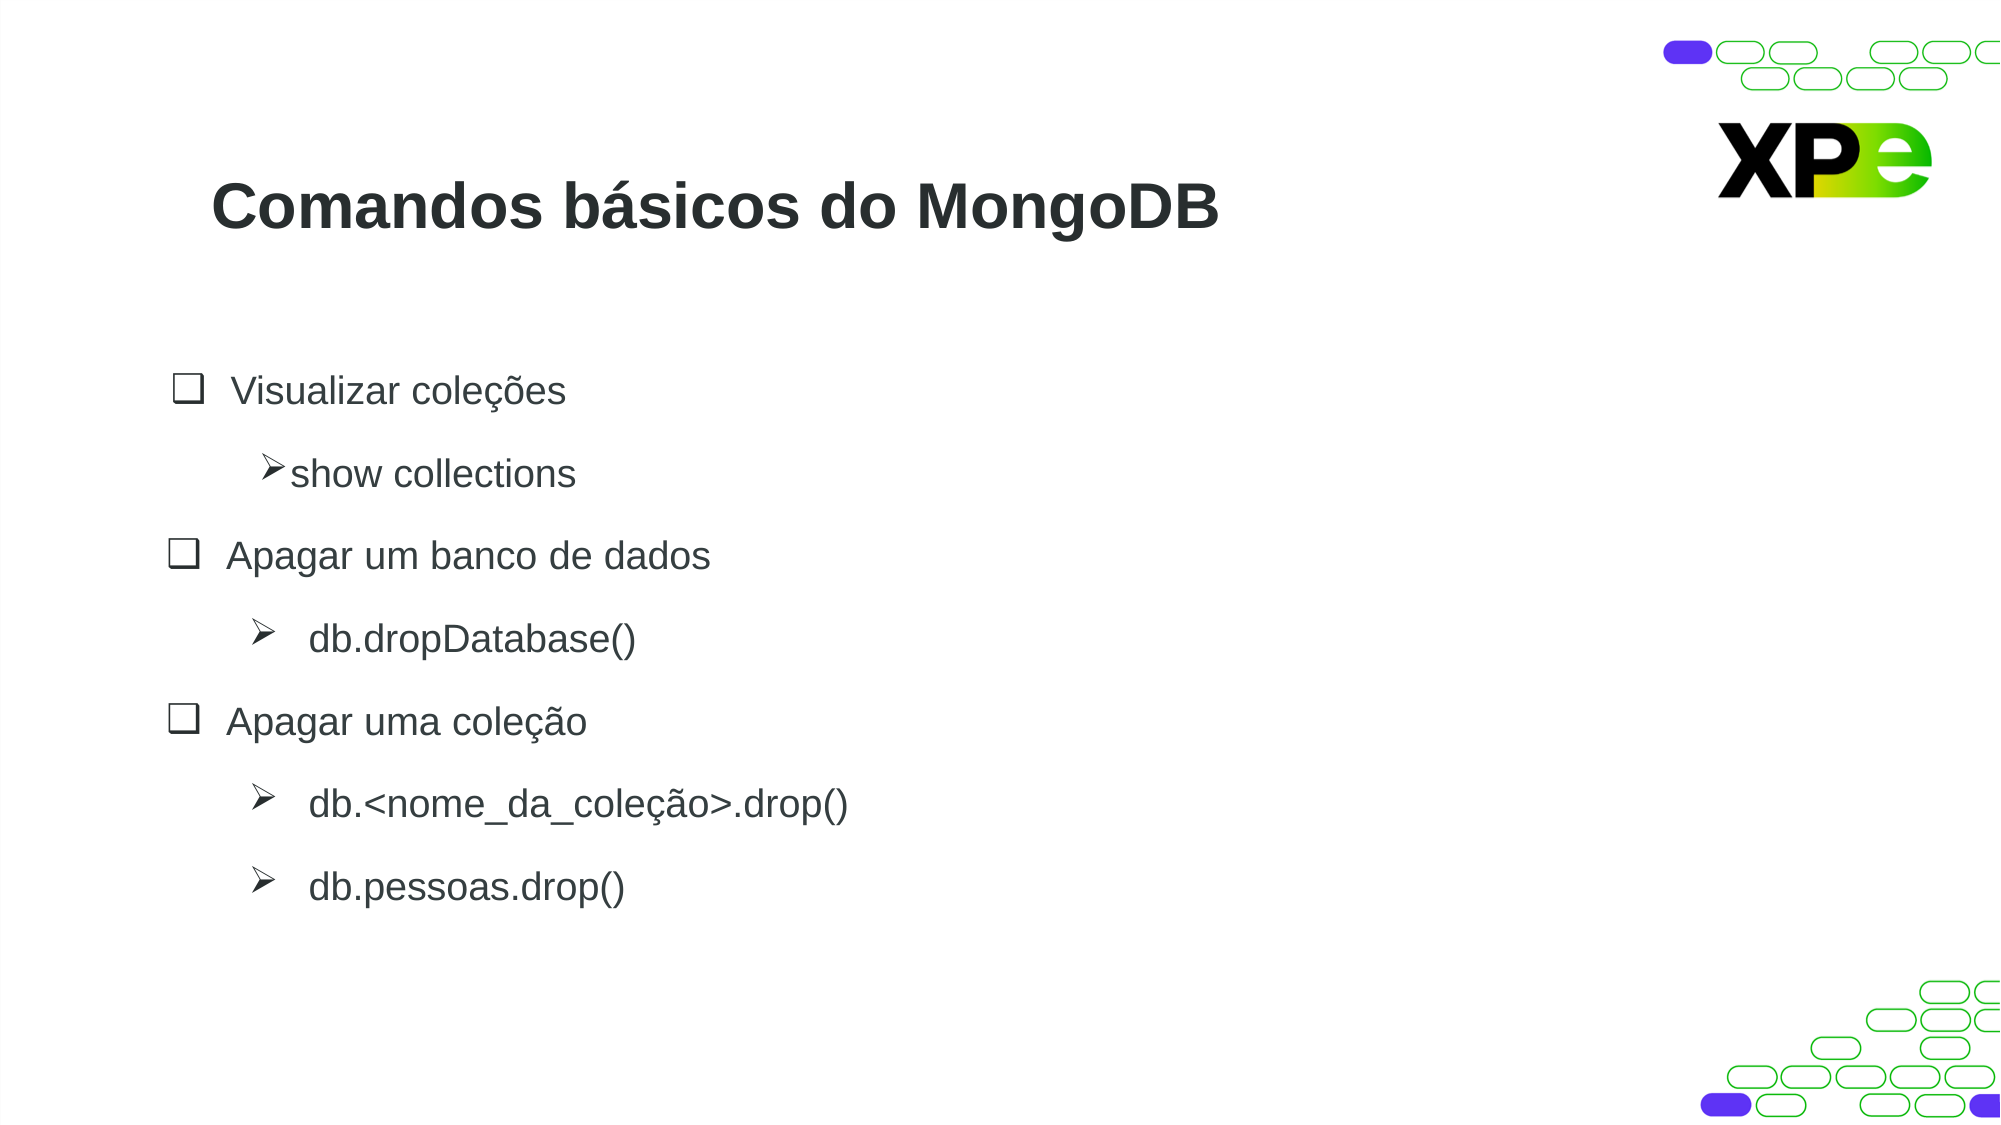

# Comandos básicos do MongoDB
Visualizar coleções
show collections
Apagar um banco de dados
db.dropDatabase()
Apagar uma coleção
db.<nome_da_coleção>.drop()
db.pessoas.drop()